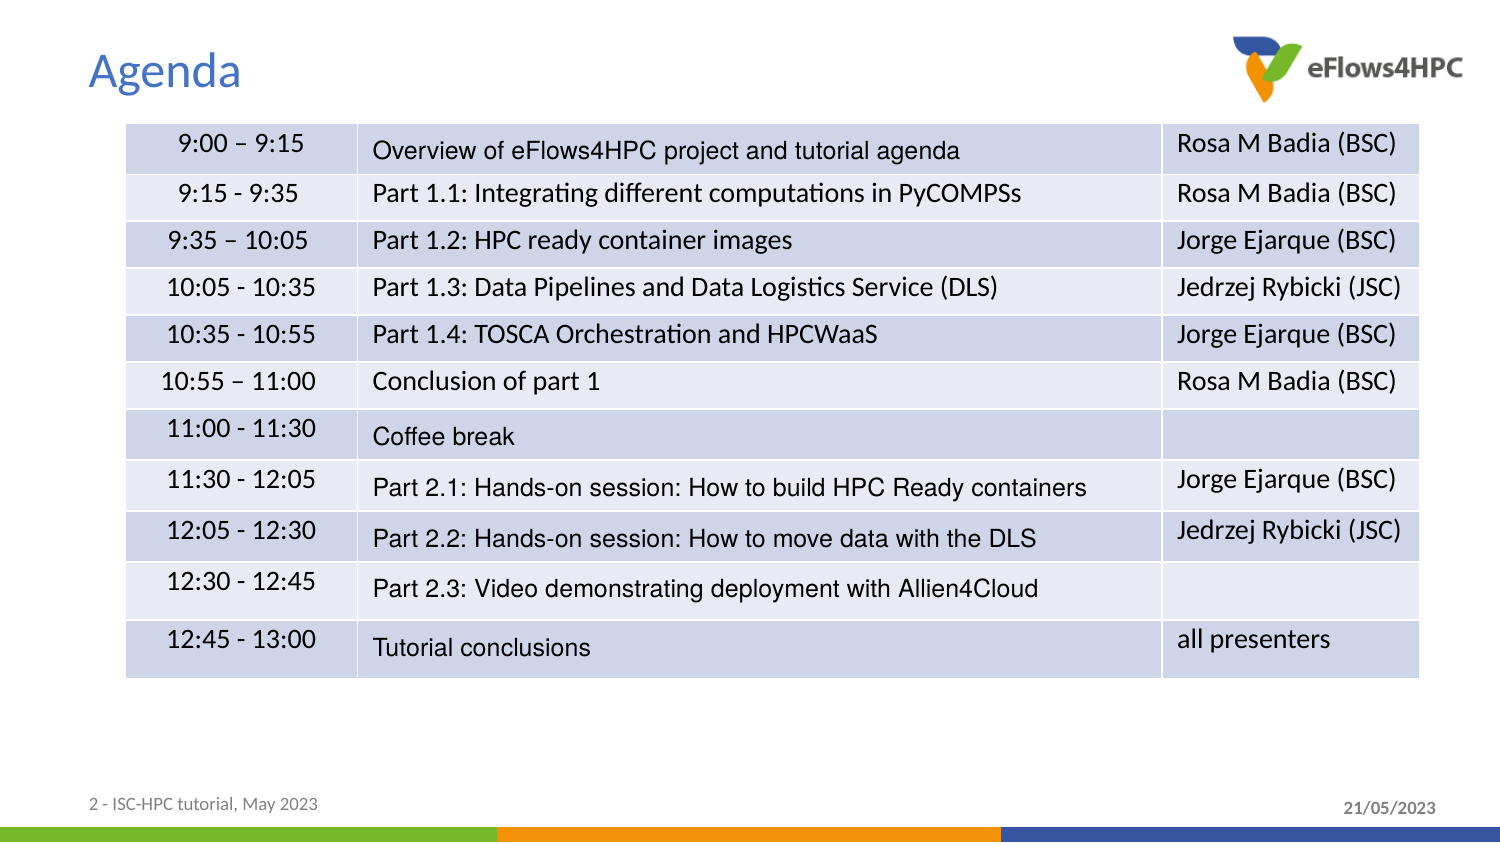

# Agenda
| 9:00 – 9:15 | Overview of eFlows4HPC project and tutorial agenda | Rosa M Badia (BSC) |
| --- | --- | --- |
| 9:15 - 9:35 | Part 1.1: Integrating different computations in PyCOMPSs | Rosa M Badia (BSC) |
| 9:35 – 10:05 | Part 1.2: HPC ready container images | Jorge Ejarque (BSC) |
| 10:05 - 10:35 | Part 1.3: Data Pipelines and Data Logistics Service (DLS) | Jedrzej Rybicki (JSC) |
| 10:35 - 10:55 | Part 1.4: TOSCA Orchestration and HPCWaaS | Jorge Ejarque (BSC) |
| 10:55 – 11:00 | Conclusion of part 1 | Rosa M Badia (BSC) |
| 11:00 - 11:30 | Coffee break |  |
| 11:30 - 12:05 | Part 2.1: Hands-on session: How to build HPC Ready containers | Jorge Ejarque (BSC) |
| 12:05 - 12:30 | Part 2.2: Hands-on session: How to move data with the DLS | Jedrzej Rybicki (JSC) |
| 12:30 - 12:45 | Part 2.3: Video demonstrating deployment with Allien4Cloud |  |
| 12:45 - 13:00 | Tutorial conclusions | all presenters |